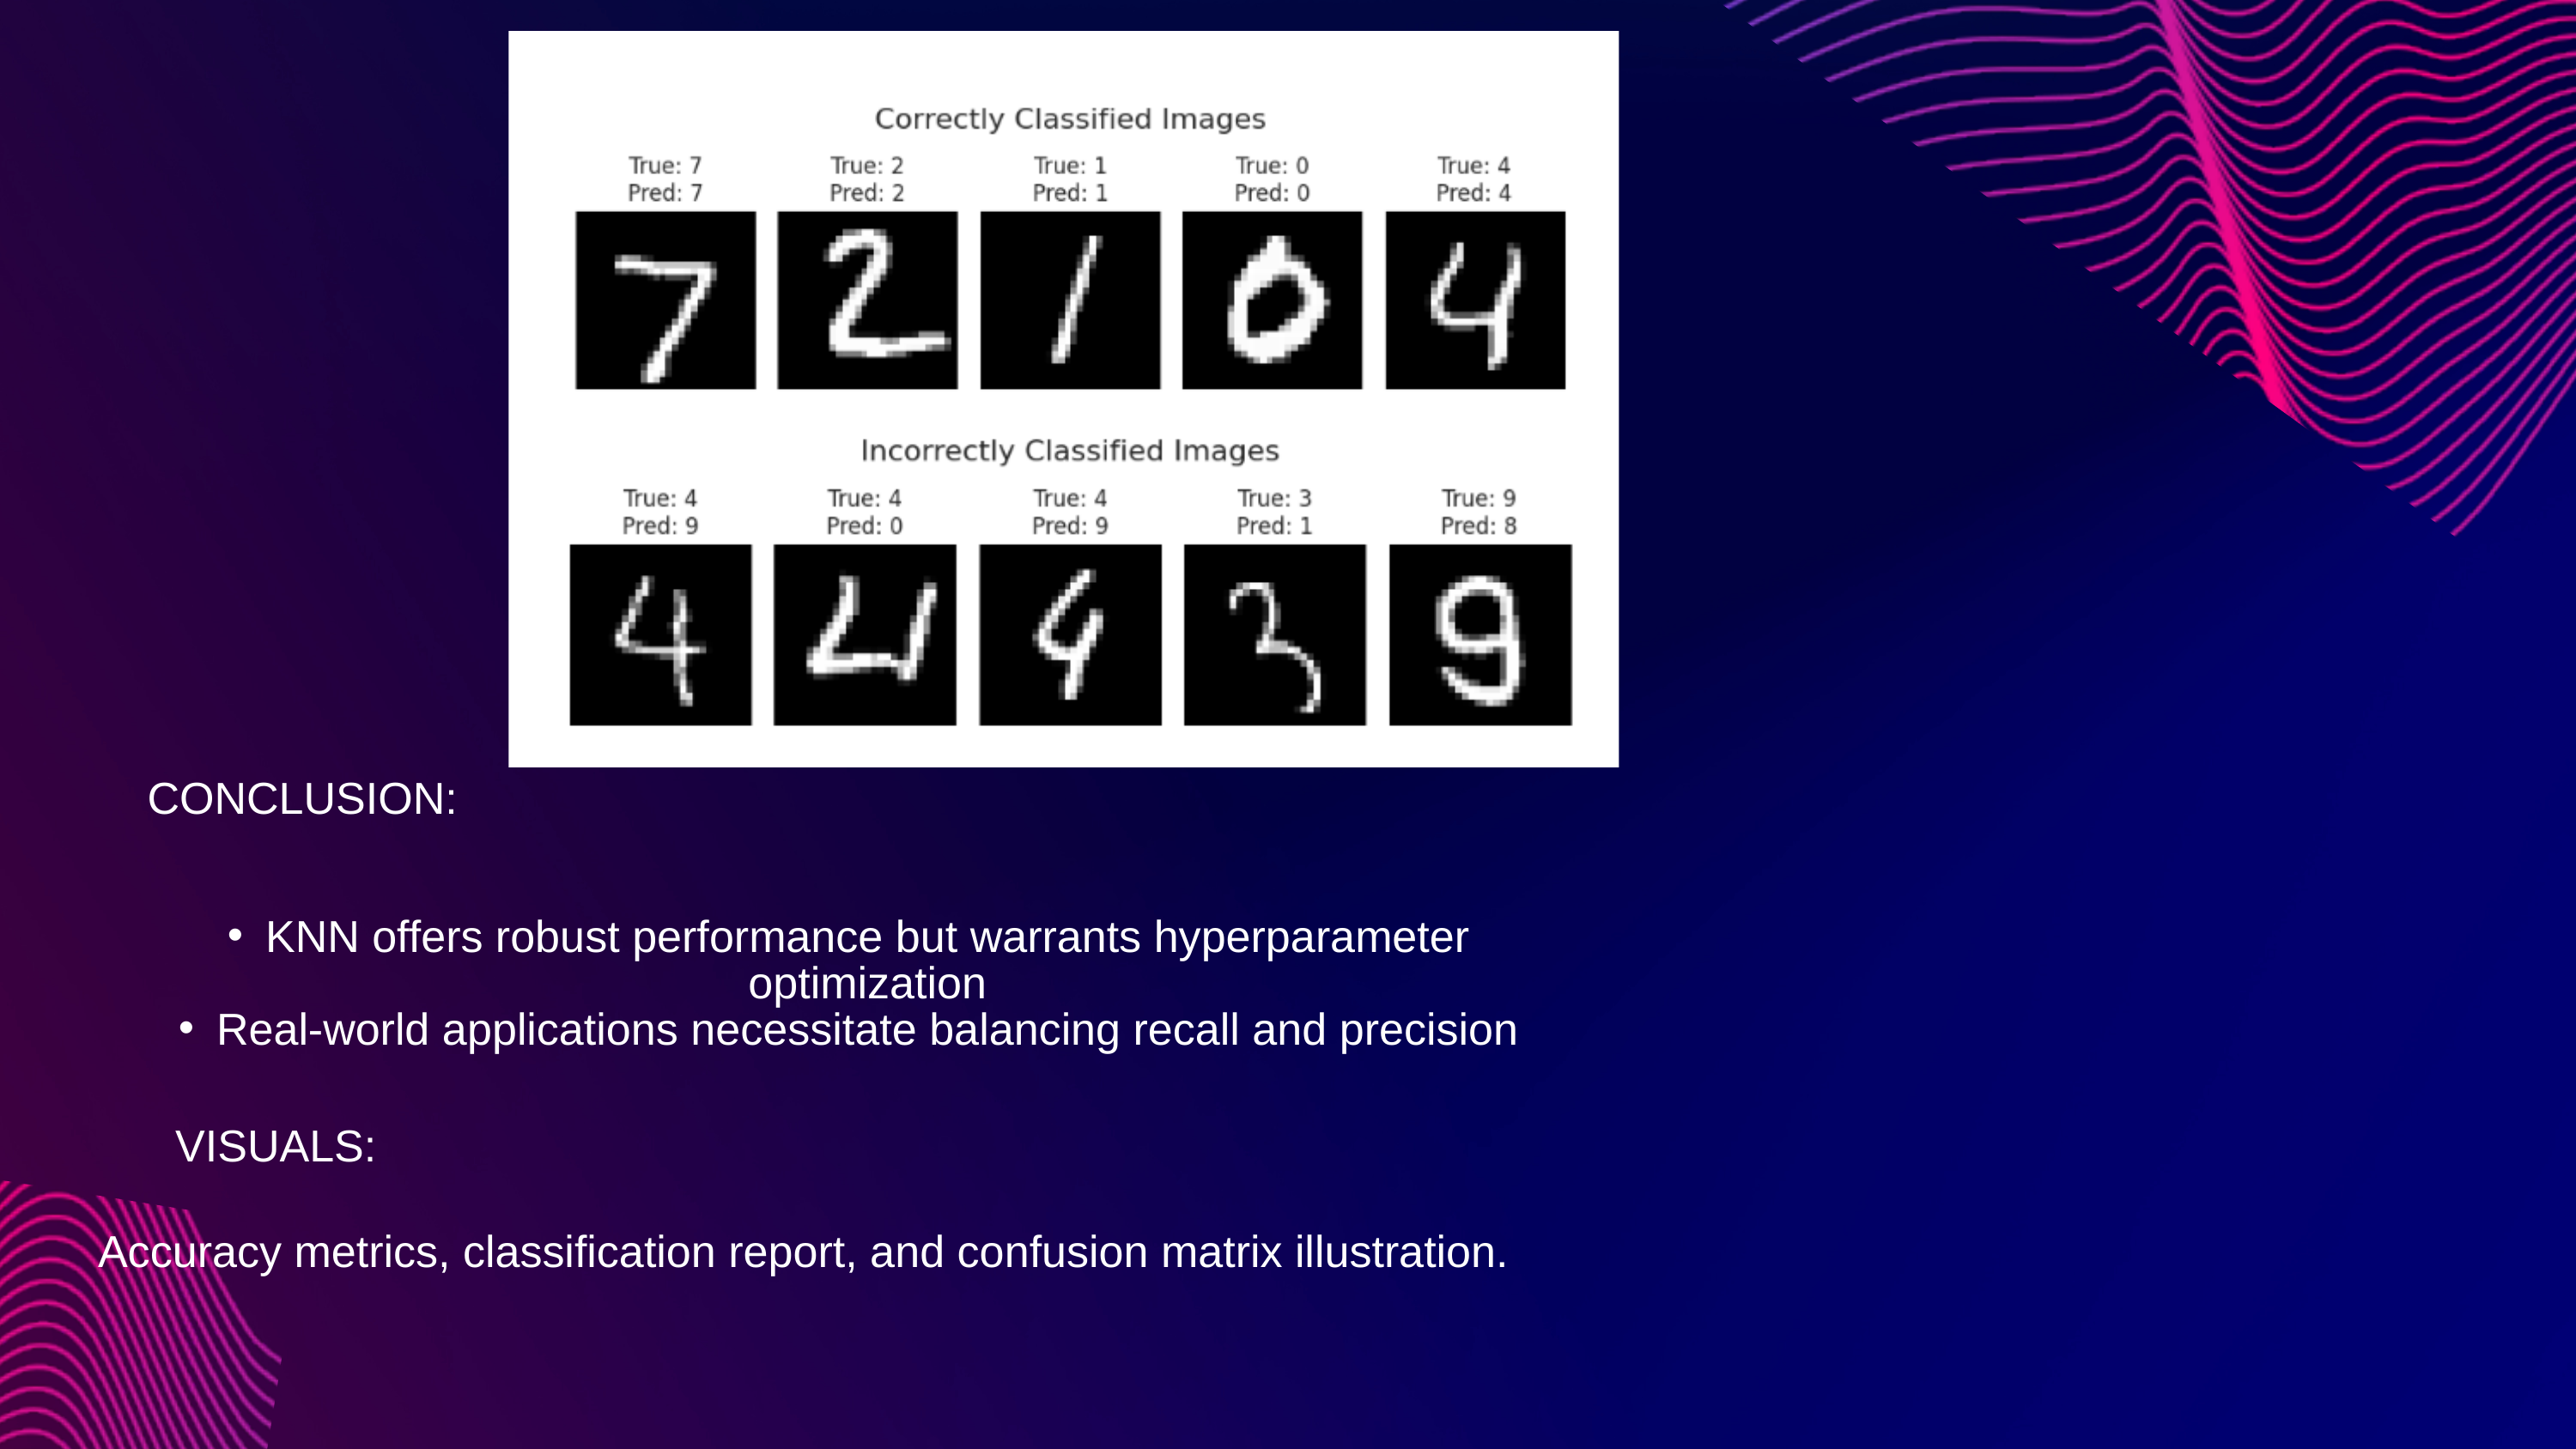

CONCLUSION:
KNN offers robust performance but warrants hyperparameter optimization
Real-world applications necessitate balancing recall and precision
VISUALS:

Accuracy metrics, classification report, and confusion matrix illustration.